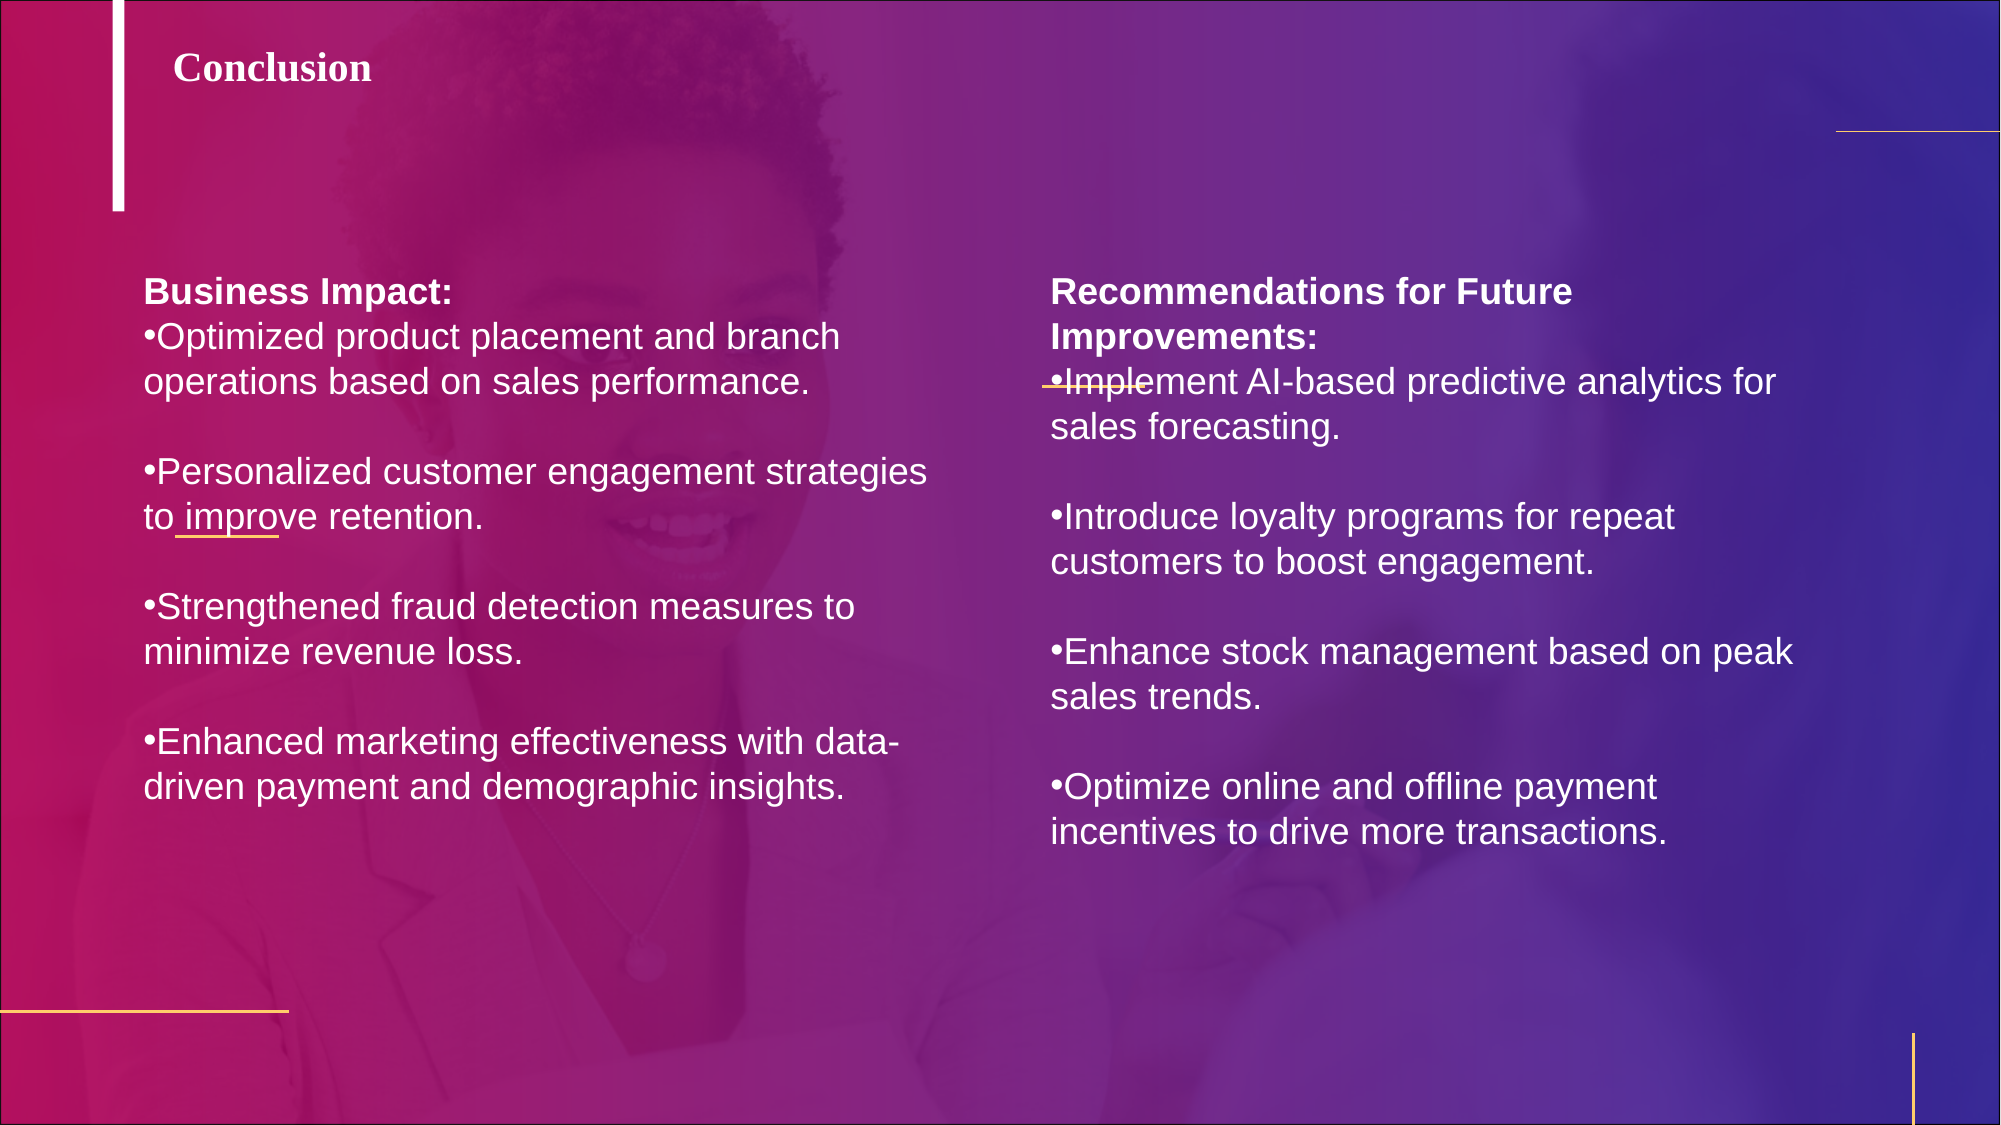

Conclusion
Business Impact:
Optimized product placement and branch operations based on sales performance.

Personalized customer engagement strategies to improve retention.

Strengthened fraud detection measures to minimize revenue loss.

Enhanced marketing effectiveness with data-driven payment and demographic insights.
Recommendations for Future Improvements:
Implement AI-based predictive analytics for sales forecasting.

Introduce loyalty programs for repeat customers to boost engagement.

Enhance stock management based on peak sales trends.

Optimize online and offline payment incentives to drive more transactions.